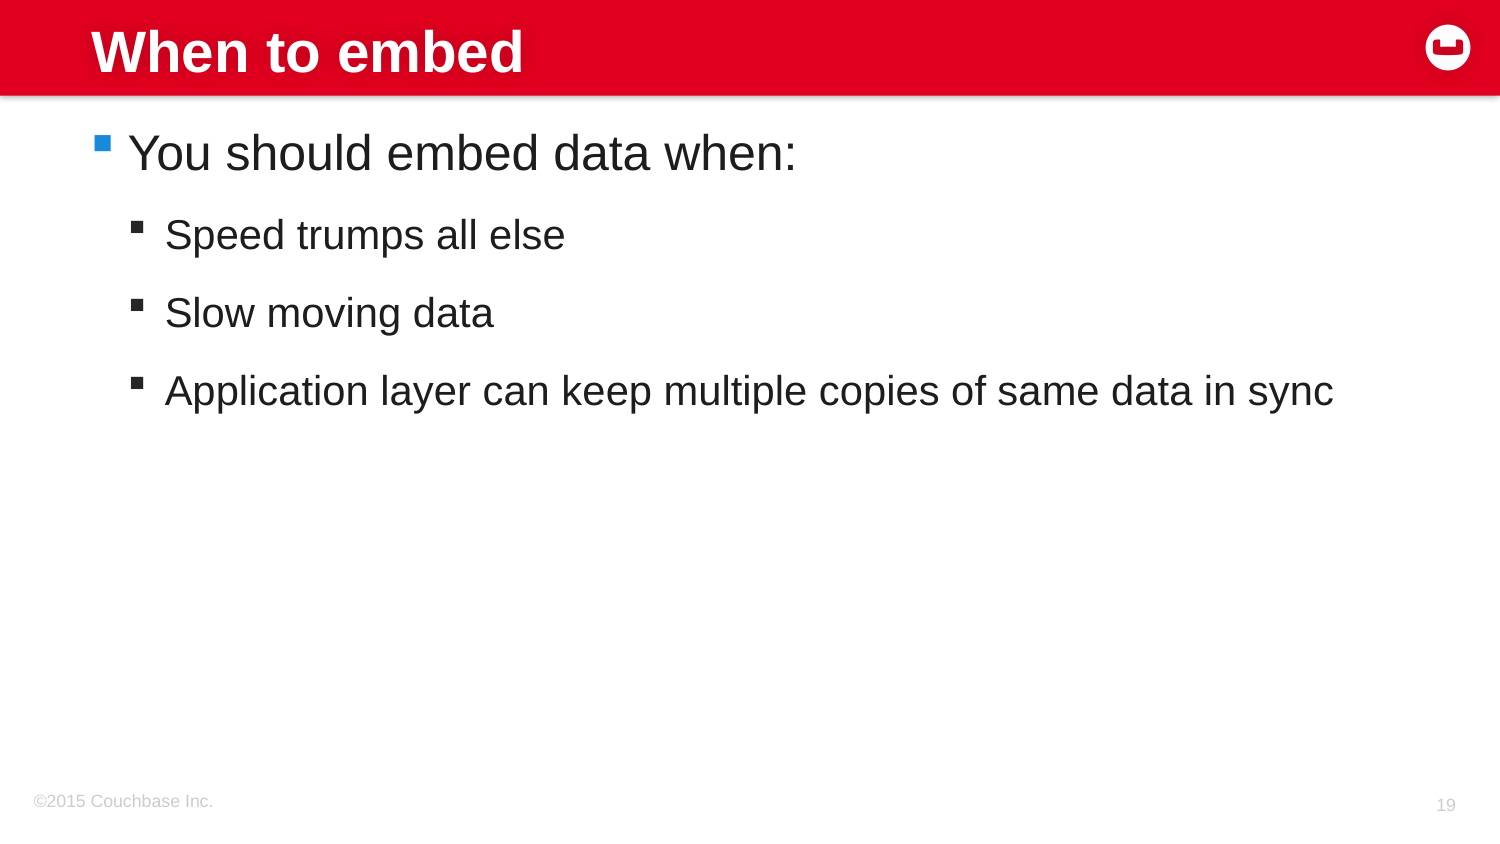

# When to embed
You should embed data when:
Speed trumps all else
Slow moving data
Application layer can keep multiple copies of same data in sync